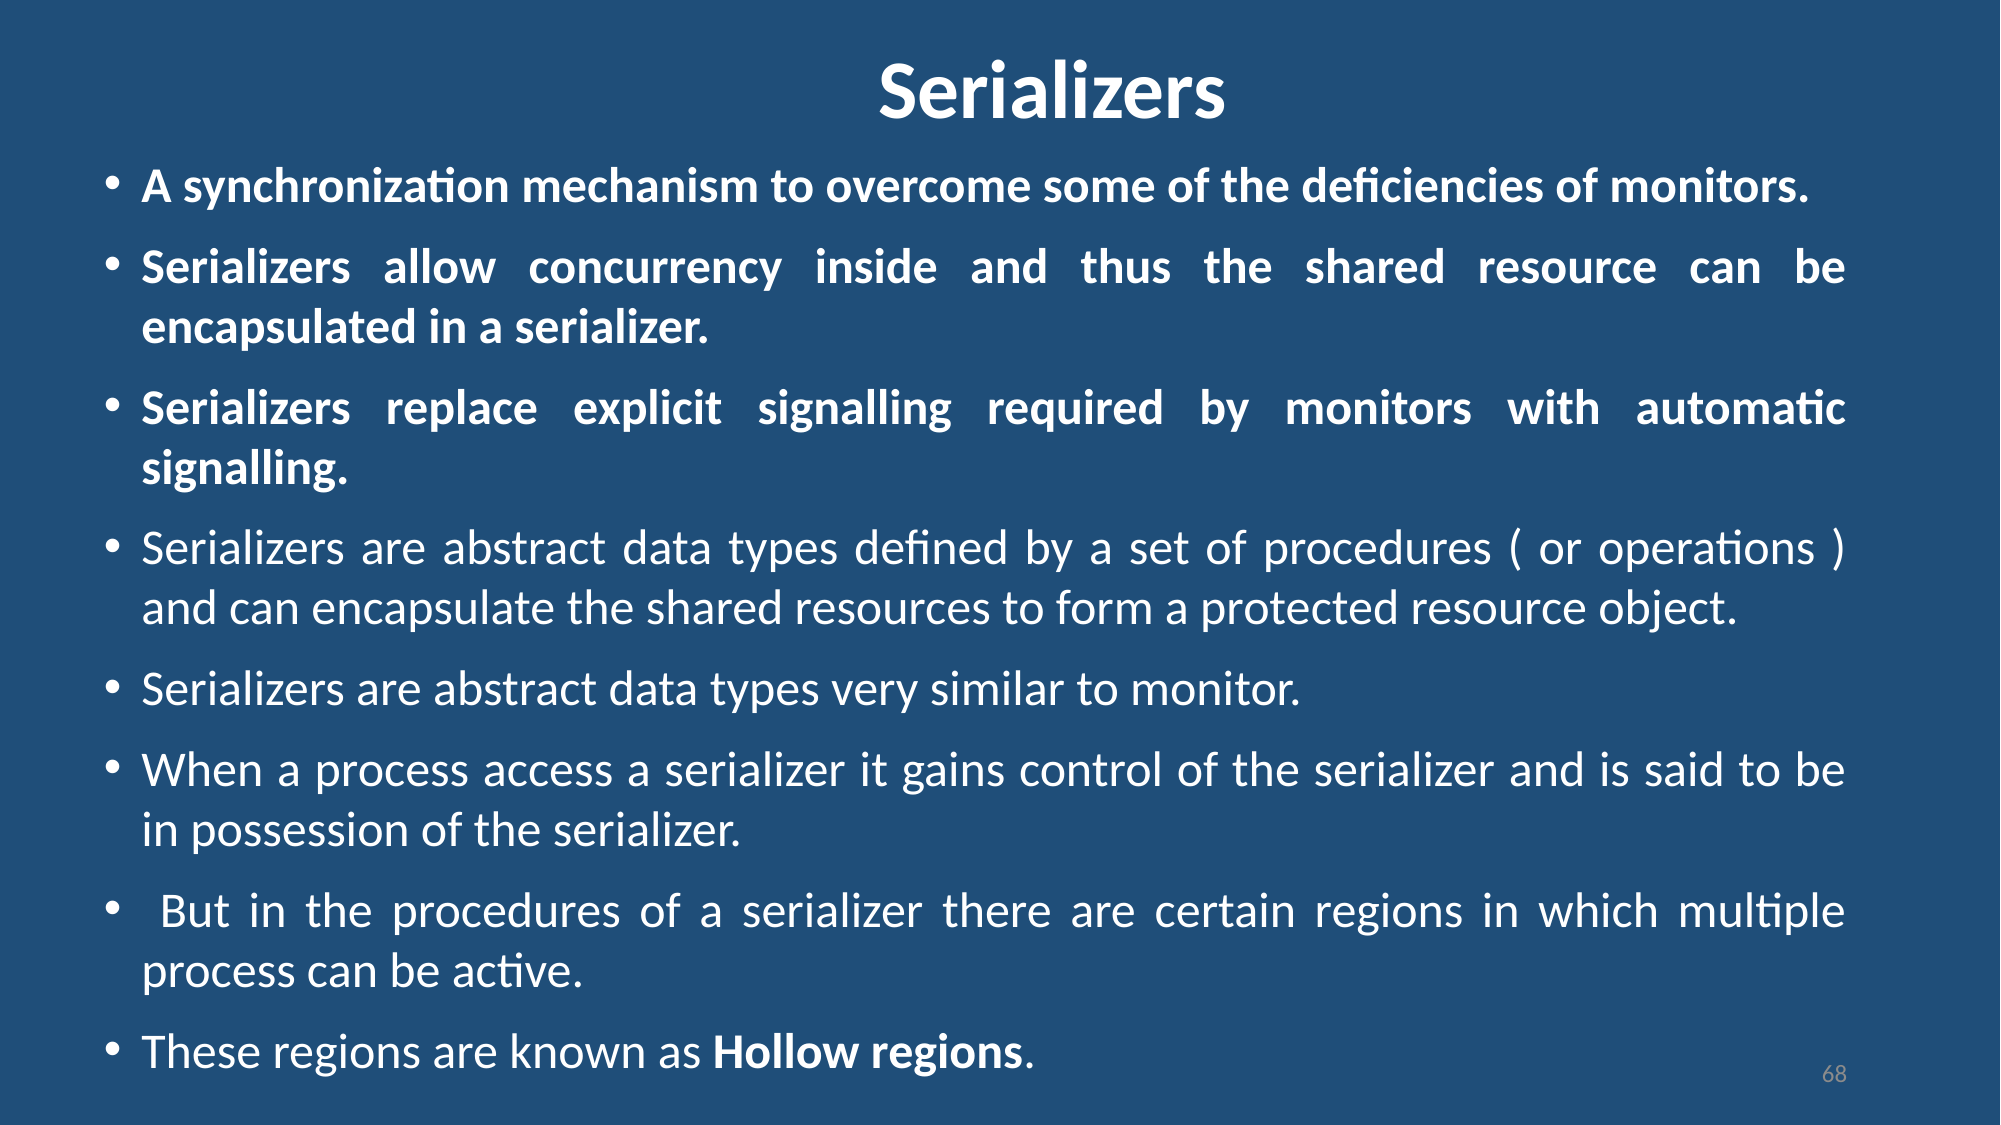

# . Serializers
A synchronization mechanism to overcome some of the deficiencies of monitors.
Serializers allow concurrency inside and thus the shared resource can be encapsulated in a serializer.
Serializers replace explicit signalling required by monitors with automatic signalling.
Serializers are abstract data types defined by a set of procedures ( or operations ) and can encapsulate the shared resources to form a protected resource object.
Serializers are abstract data types very similar to monitor.
When a process access a serializer it gains control of the serializer and is said to be in possession of the serializer.
 But in the procedures of a serializer there are certain regions in which multiple process can be active.
These regions are known as Hollow regions.
68